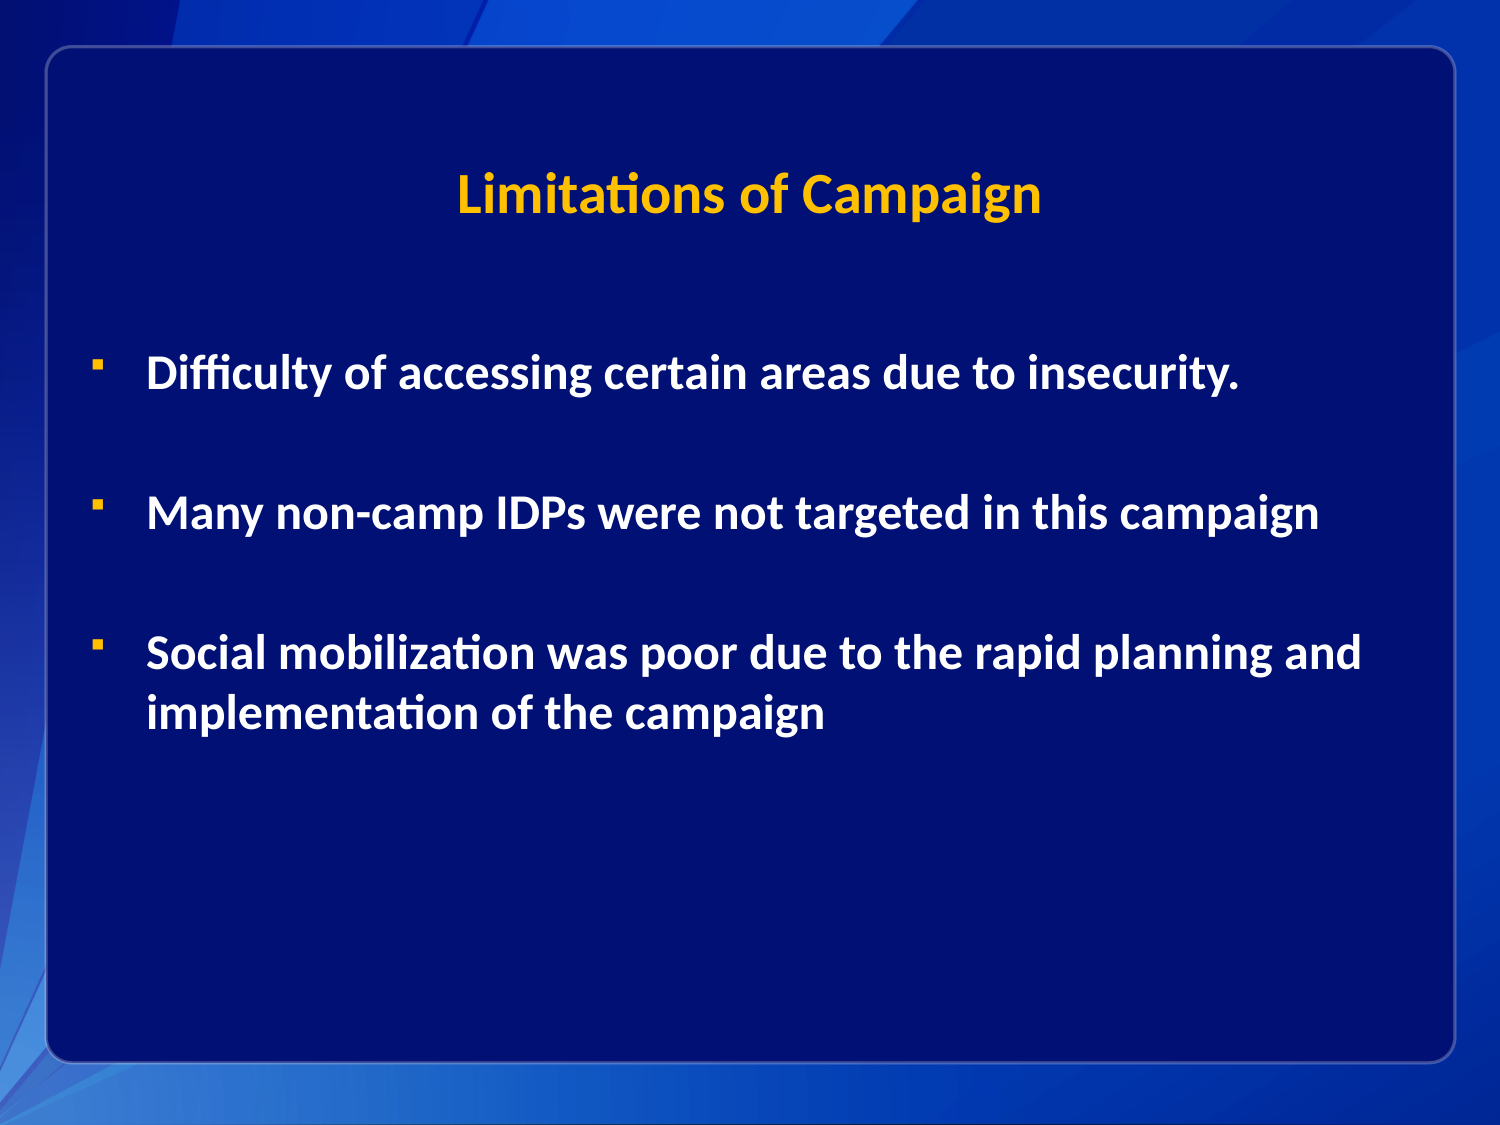

# Limitations of Campaign
Difficulty of accessing certain areas due to insecurity.

Many non-camp IDPs were not targeted in this campaign

Social mobilization was poor due to the rapid planning and implementation of the campaign